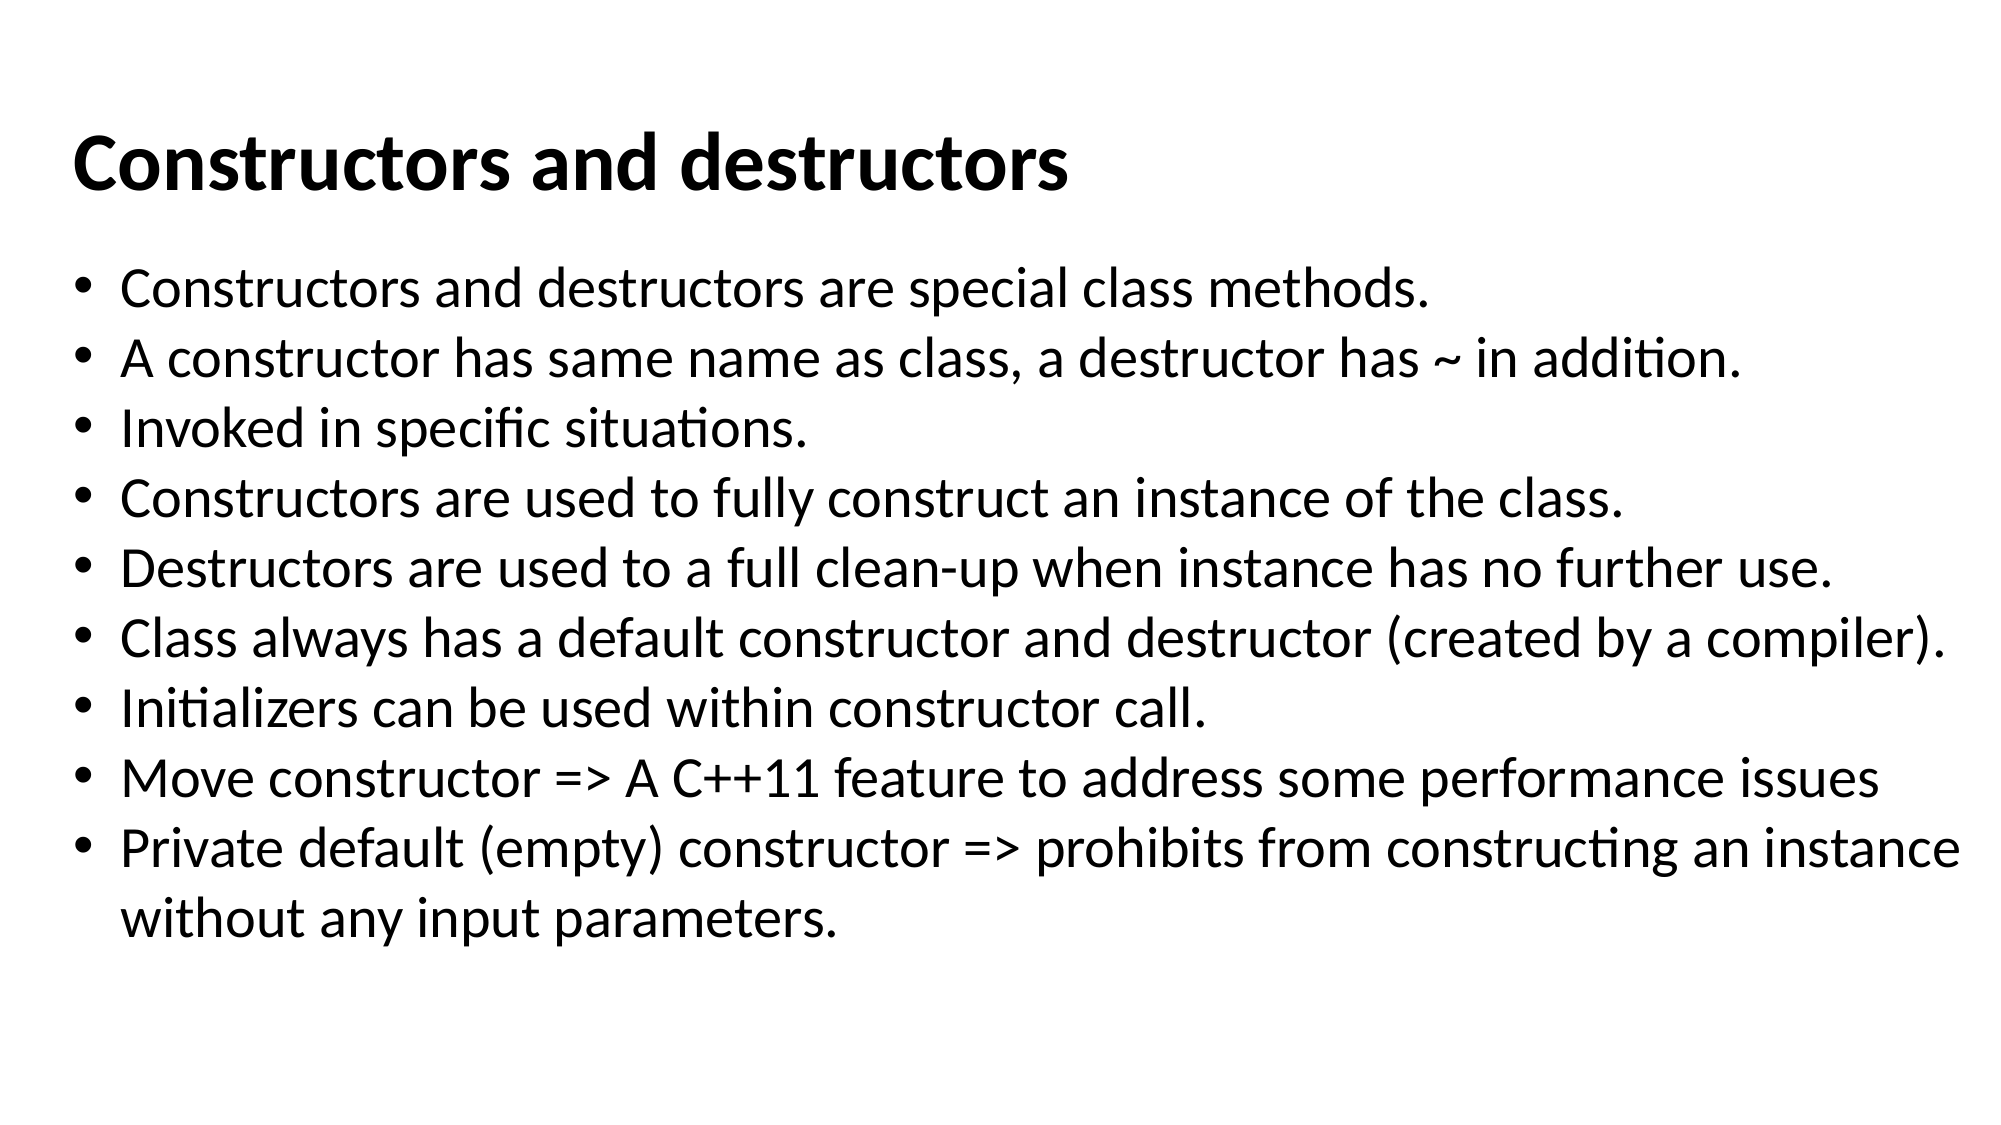

Constructors and destructors
Constructors and destructors are special class methods.
A constructor has same name as class, a destructor has ~ in addition.
Invoked in specific situations.
Constructors are used to fully construct an instance of the class.
Destructors are used to a full clean-up when instance has no further use.
Class always has a default constructor and destructor (created by a compiler).
Initializers can be used within constructor call.
Move constructor => A C++11 feature to address some performance issues
Private default (empty) constructor => prohibits from constructing an instance without any input parameters.